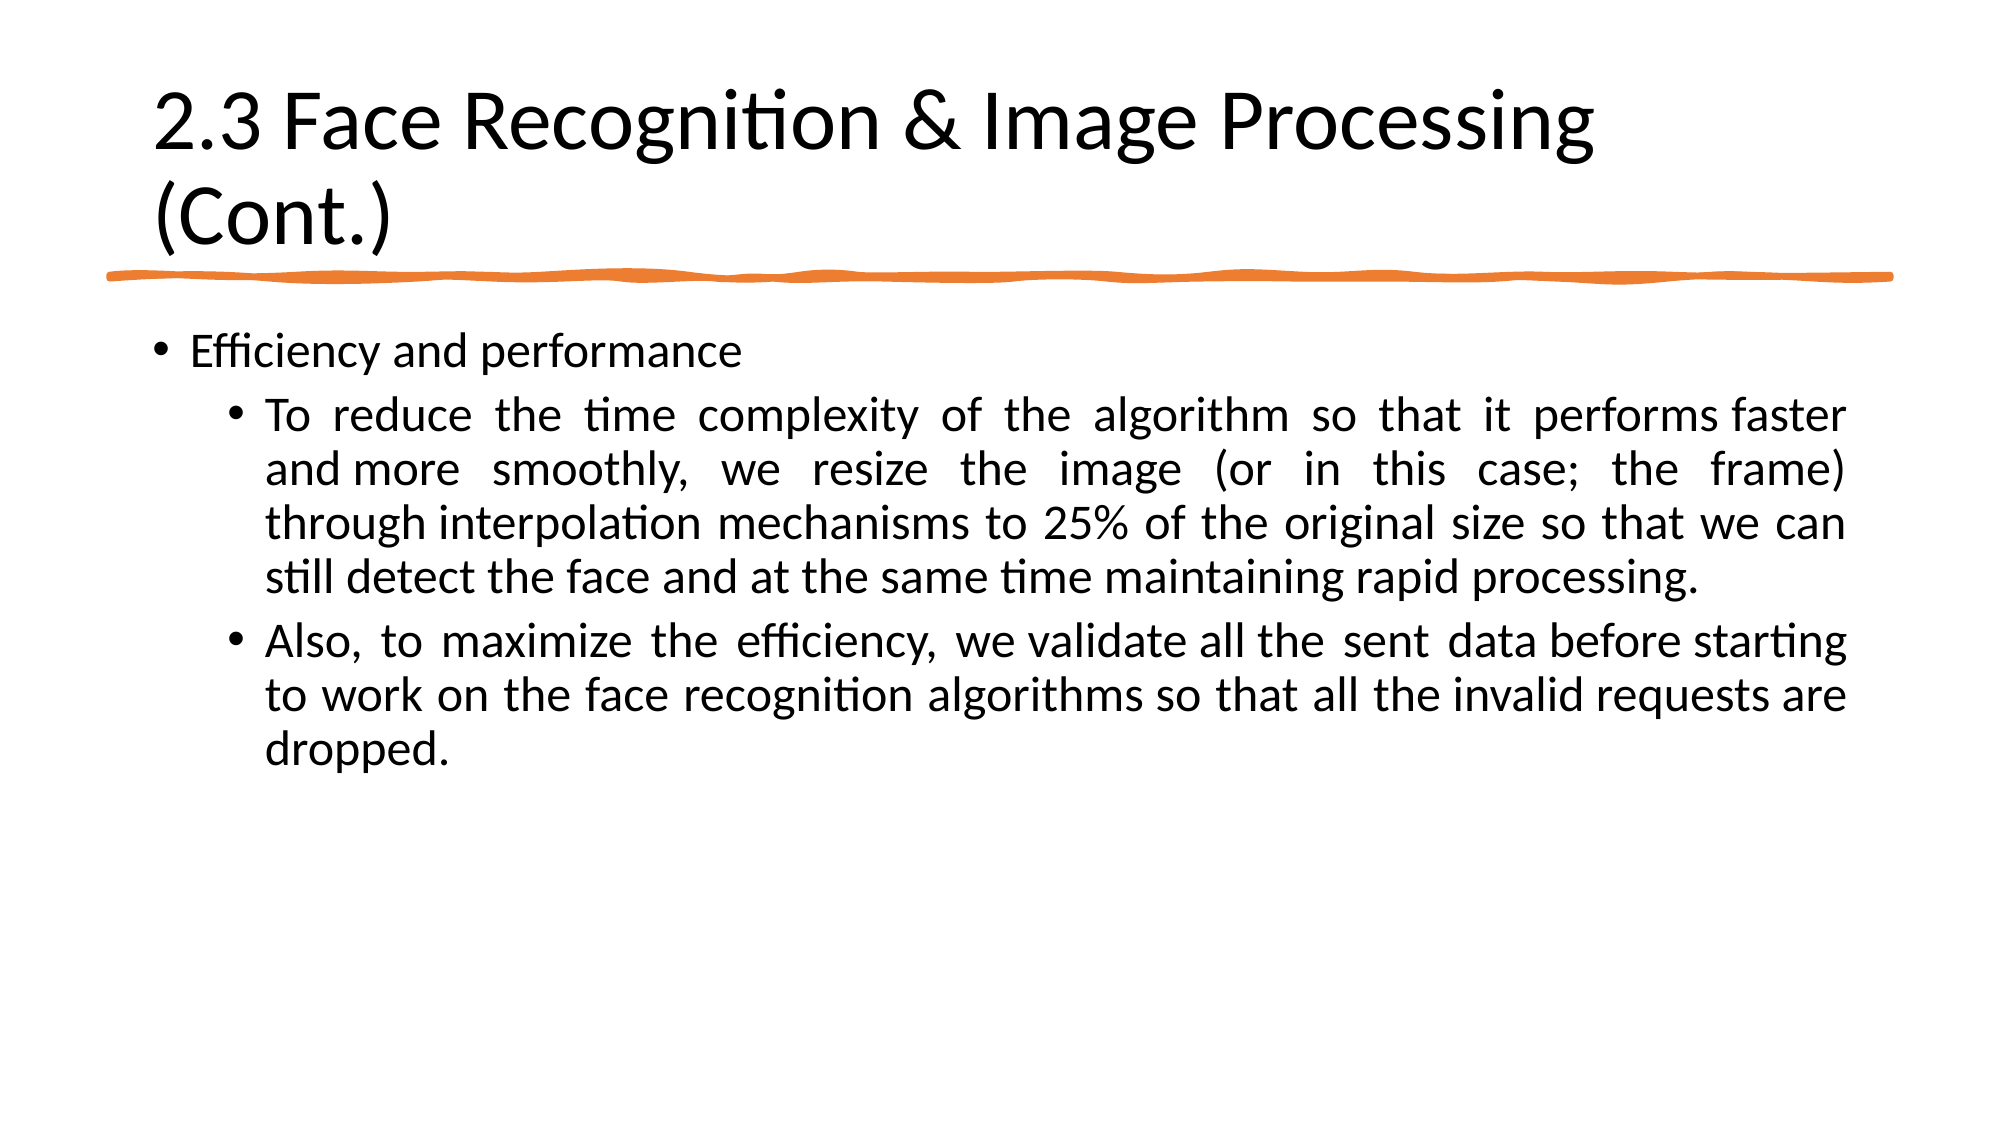

# 2.3 Face Recognition & Image Processing (Cont.)

Efficiency and performance
To reduce the time complexity of the algorithm so that it performs faster and more smoothly, we resize the image (or in this case; the frame) through interpolation mechanisms to 25% of the original size so that we can still detect the face and at the same time maintaining rapid processing.
Also, to maximize the efficiency, we validate all the sent data before starting to work on the face recognition algorithms so that all the invalid requests are dropped.